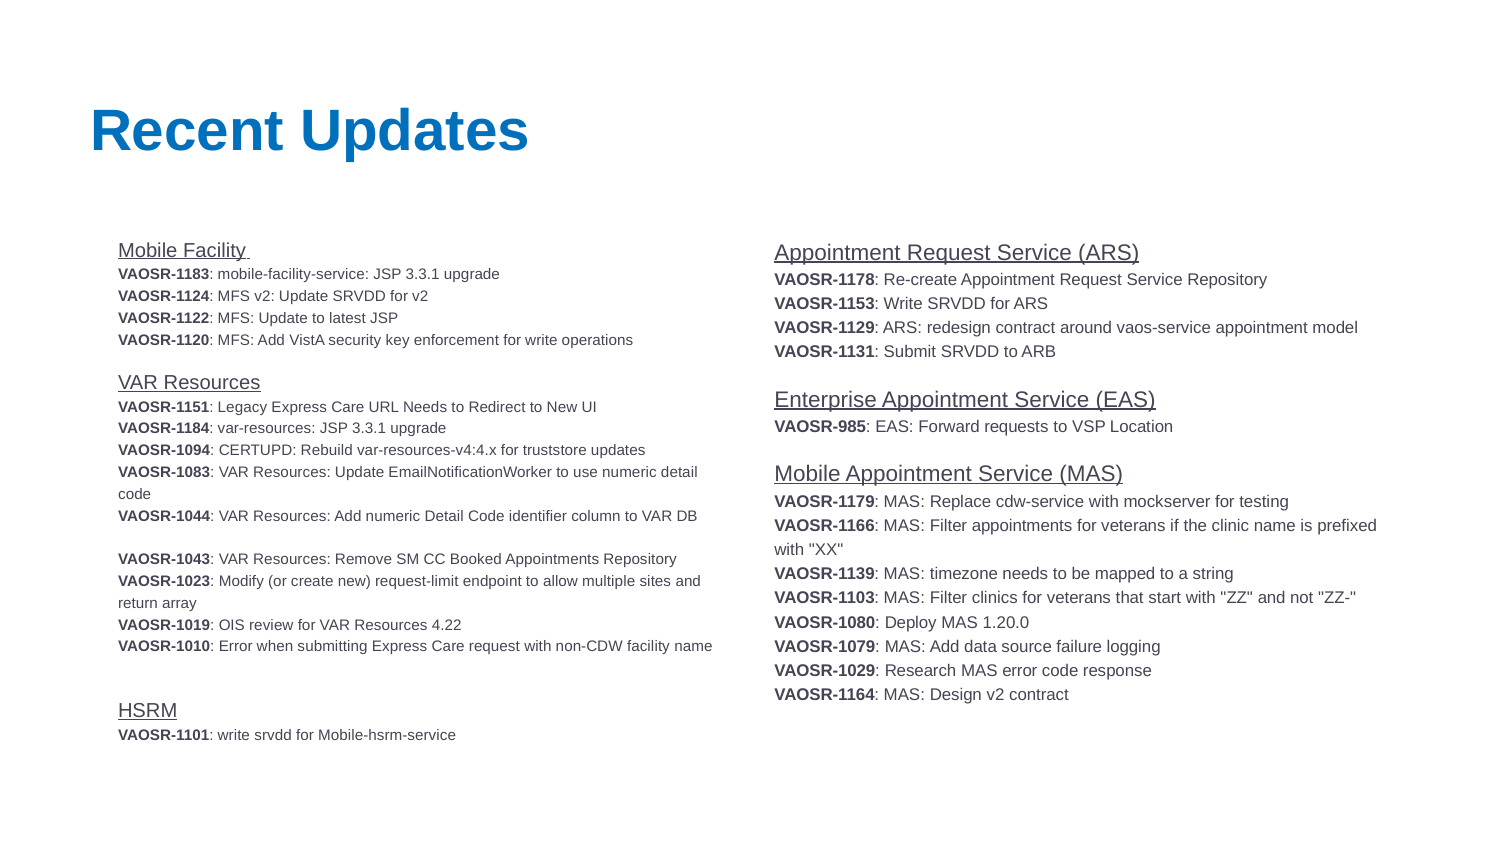

# Recent Updates
Mobile Facility
VAOSR-1183: mobile-facility-service: JSP 3.3.1 upgrade
VAOSR-1124: MFS v2: Update SRVDD for v2
VAOSR-1122: MFS: Update to latest JSP
VAOSR-1120: MFS: Add VistA security key enforcement for write operations

VAR Resources
VAOSR-1151: Legacy Express Care URL Needs to Redirect to New UI
VAOSR-1184: var-resources: JSP 3.3.1 upgrade
VAOSR-1094: CERTUPD: Rebuild var-resources-v4:4.x for truststore updates
VAOSR-1083: VAR Resources: Update EmailNotificationWorker to use numeric detail code
VAOSR-1044: VAR Resources: Add numeric Detail Code identifier column to VAR DB
VAOSR-1043: VAR Resources: Remove SM CC Booked Appointments Repository
VAOSR-1023: Modify (or create new) request-limit endpoint to allow multiple sites and return array
VAOSR-1019: OIS review for VAR Resources 4.22
VAOSR-1010: Error when submitting Express Care request with non-CDW facility name

HSRM
VAOSR-1101: write srvdd for Mobile-hsrm-service

Appointment Request Service (ARS)
VAOSR-1178: Re-create Appointment Request Service Repository
VAOSR-1153: Write SRVDD for ARS
VAOSR-1129: ARS: redesign contract around vaos-service appointment model
VAOSR-1131: Submit SRVDD to ARB

Enterprise Appointment Service (EAS)
VAOSR-985: EAS: Forward requests to VSP Location

Mobile Appointment Service (MAS)
VAOSR-1179: MAS: Replace cdw-service with mockserver for testing
VAOSR-1166: MAS: Filter appointments for veterans if the clinic name is prefixed with "XX"
VAOSR-1139: MAS: timezone needs to be mapped to a string
VAOSR-1103: MAS: Filter clinics for veterans that start with "ZZ" and not "ZZ-"
VAOSR-1080: Deploy MAS 1.20.0
VAOSR-1079: MAS: Add data source failure logging
VAOSR-1029: Research MAS error code response
VAOSR-1164: MAS: Design v2 contract